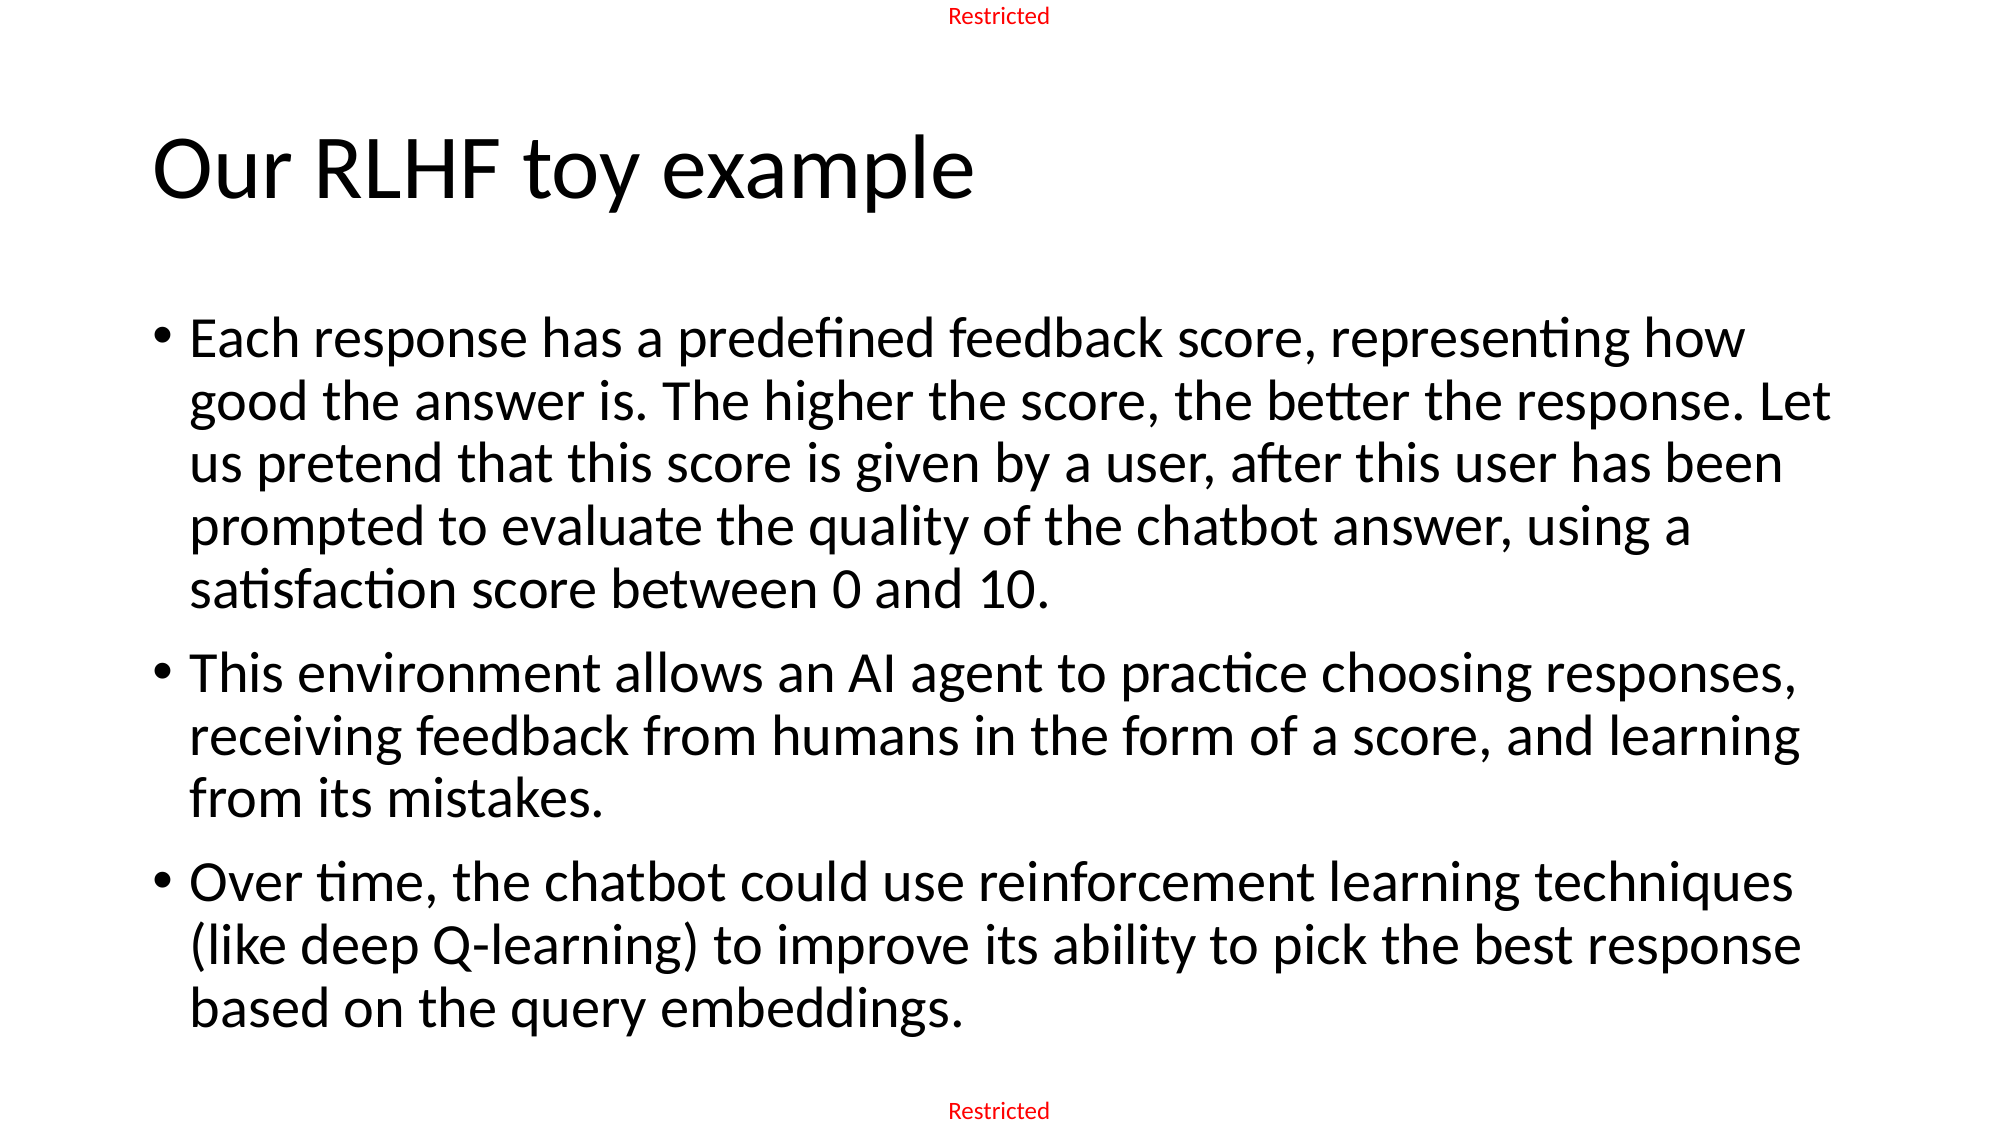

# Our RLHF toy example
Each response has a predefined feedback score, representing how good the answer is. The higher the score, the better the response. Let us pretend that this score is given by a user, after this user has been prompted to evaluate the quality of the chatbot answer, using a satisfaction score between 0 and 10.
This environment allows an AI agent to practice choosing responses, receiving feedback from humans in the form of a score, and learning from its mistakes.
Over time, the chatbot could use reinforcement learning techniques (like deep Q-learning) to improve its ability to pick the best response based on the query embeddings.